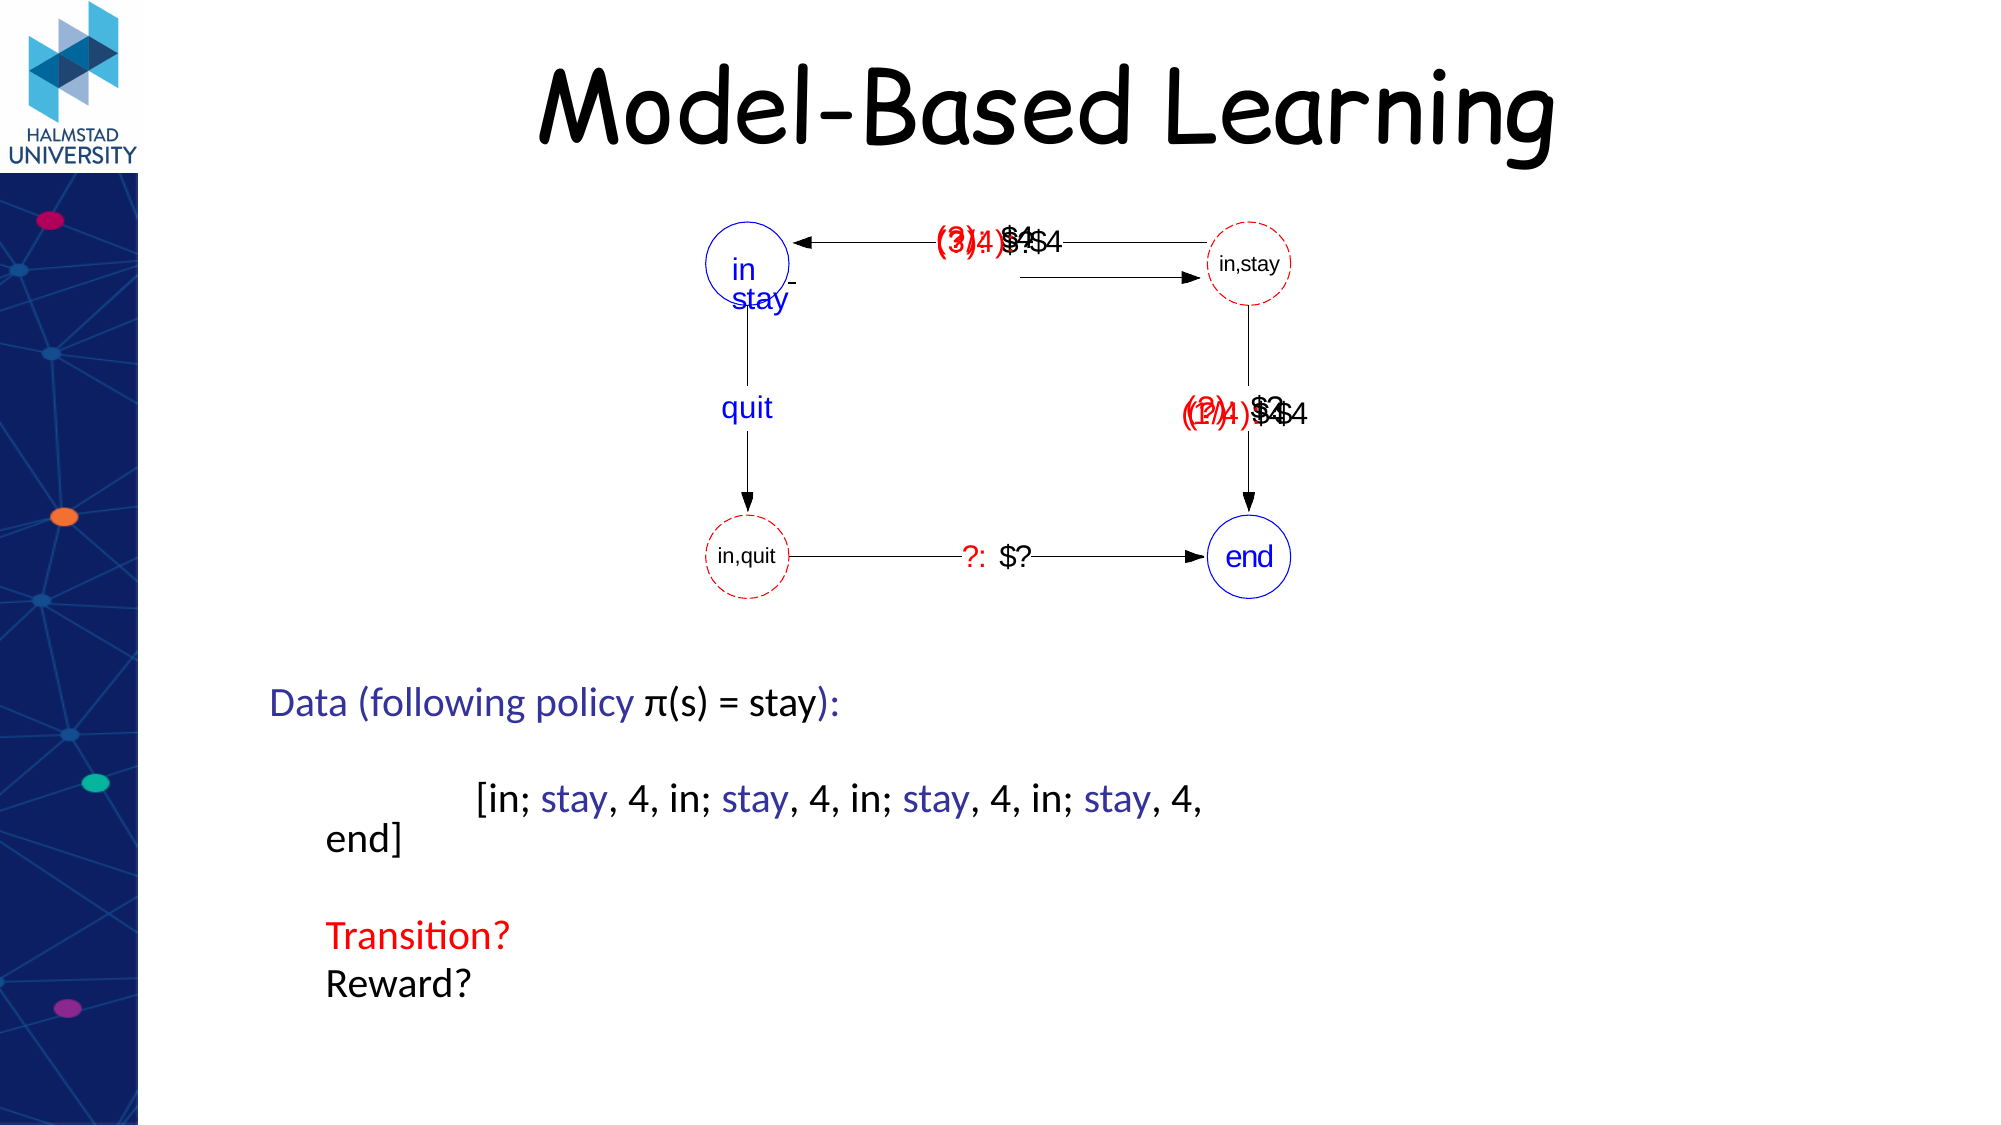

# Model-Based Learning
(?): $4
(3/4): $4
(?): $?

in,stay
in	 	stay

quit
(?): $?
(1/4): $4
(?): $4

?: $?
end
in,quit
Data (following policy π(s) = stay):

	[in; stay, 4, in; stay, 4, in; stay, 4, in; stay, 4, end]

Transition?
Reward?